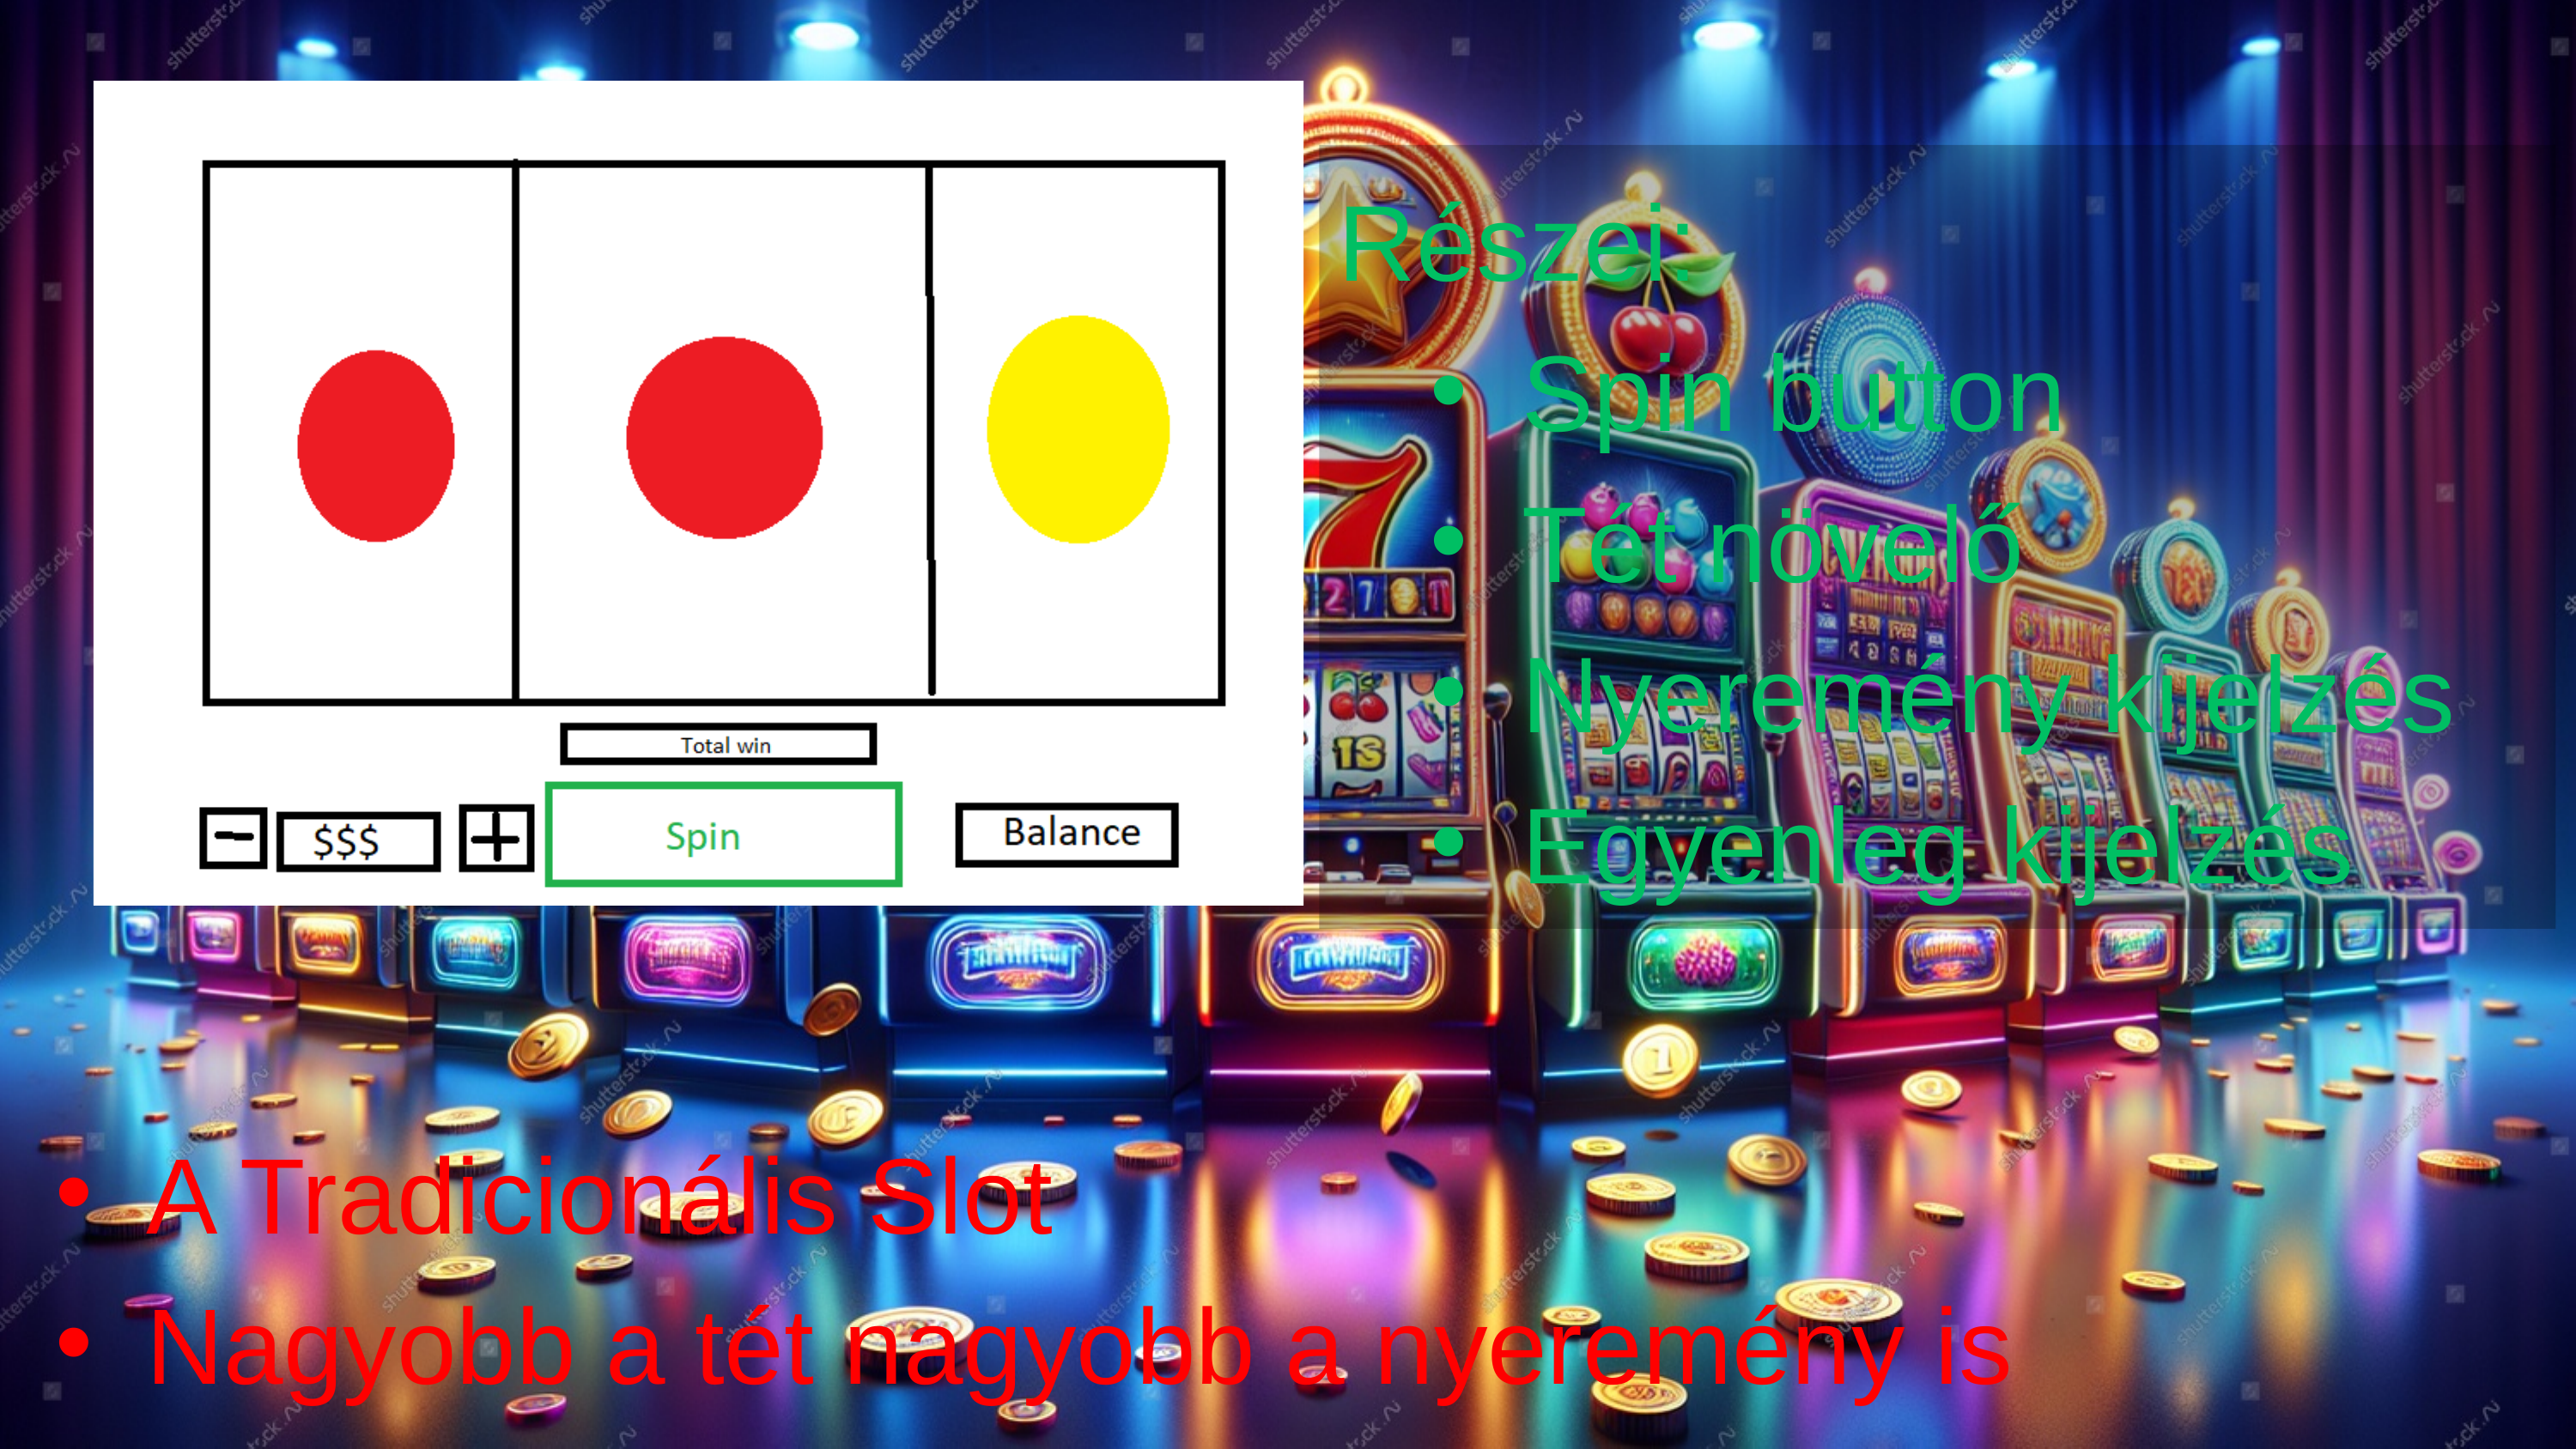

Részei:
Spin button
Tét növelő
Nyeremény kijelzés
Egyenleg kijelzés
A Tradicionális Slot
Nagyobb a tét nagyobb a nyeremény is